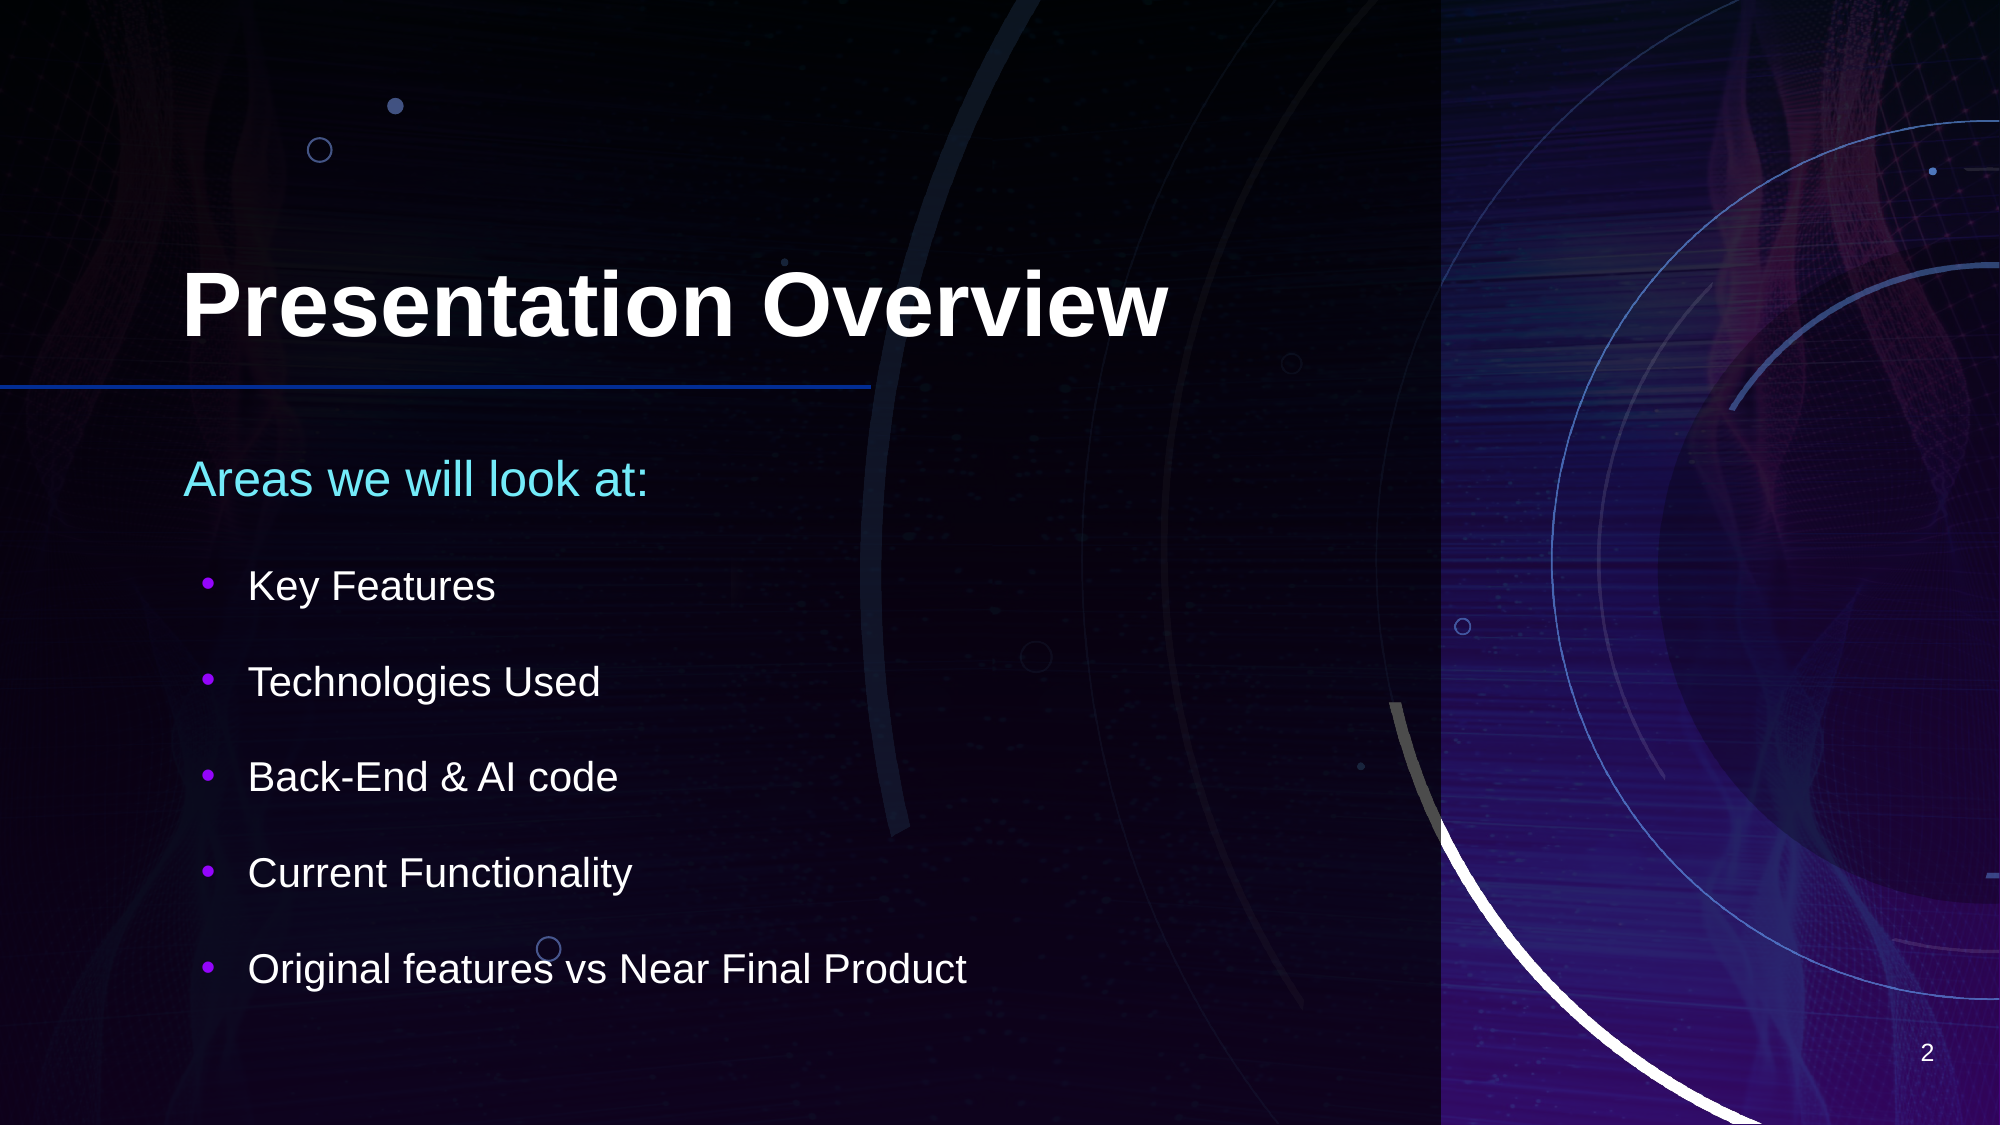

# Presentation Overview
Areas we will look at:

Key Features
Technologies Used
Back-End & AI code
Current Functionality
Original features vs Near Final Product

2